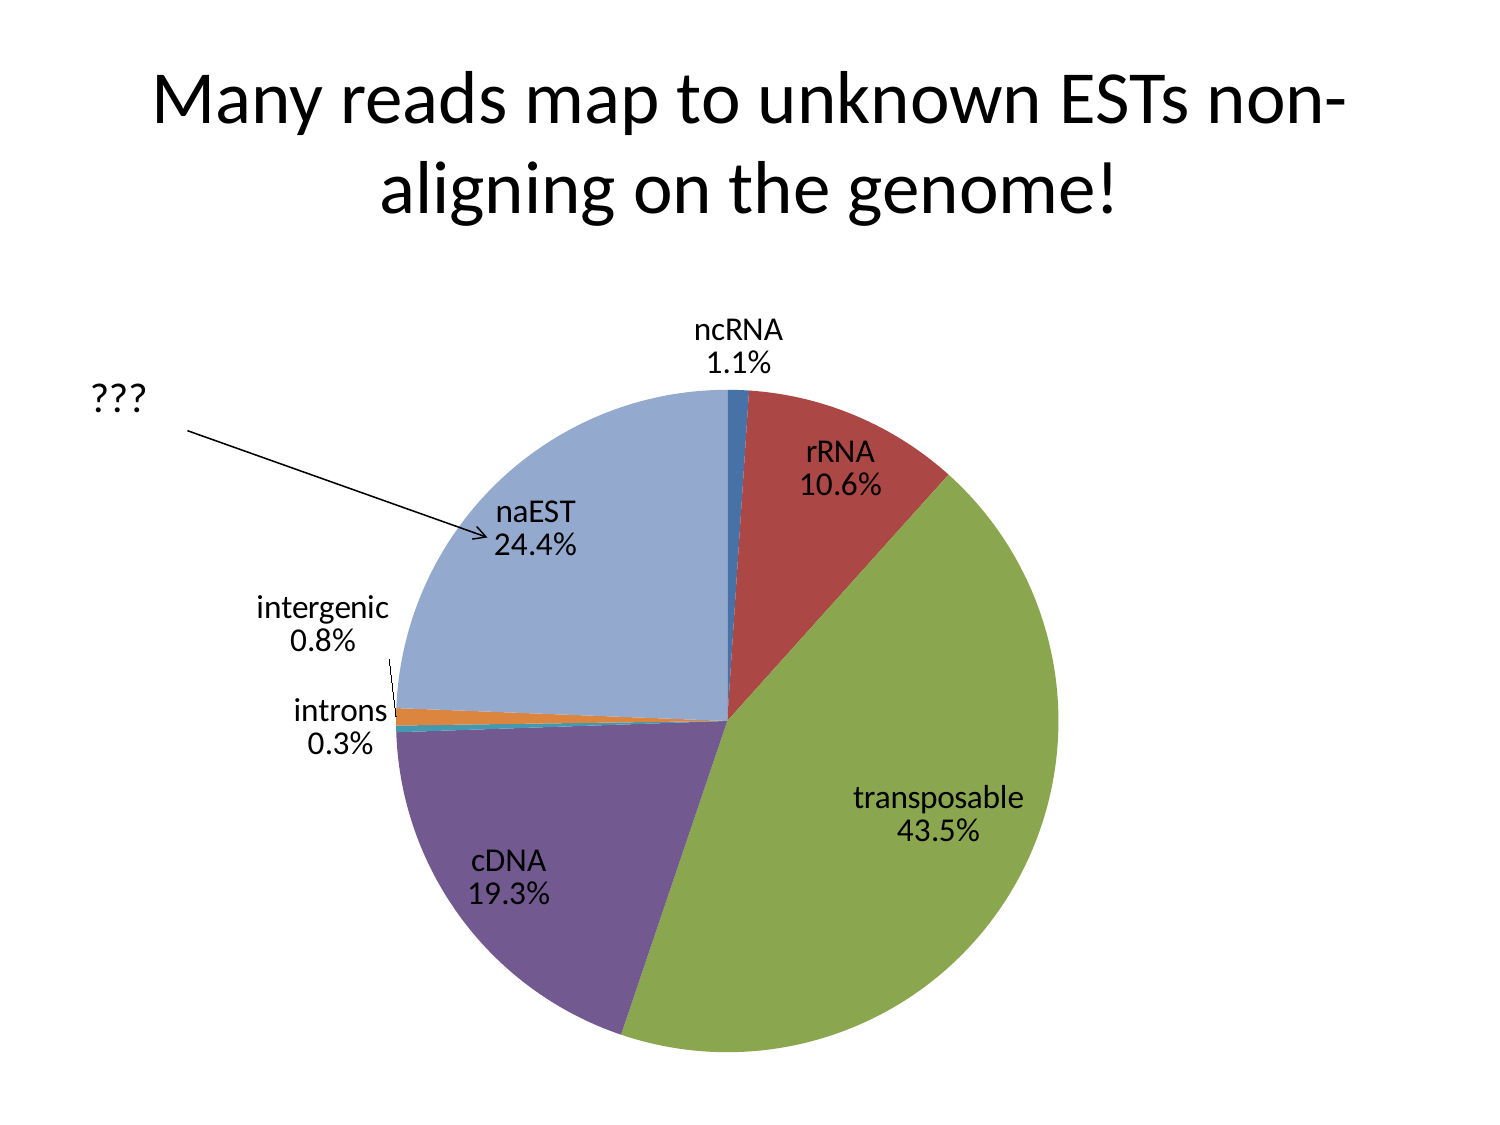

# Many reads map to unknown ESTs non-aligning on the genome!

### Chart

| Category | WT |
|---|---|
| ncRNA | 0.004907174455199389 |
| rRNA | 0.049502462248003386 |
| transposable | 0.20339903850352822 |
| cDNA | 0.08995028011245898 |
| introns | 0.0015037529168514584 |
| intergenic | 0.003929665635629985 |
| naEST | 0.11387673763028455 |
???